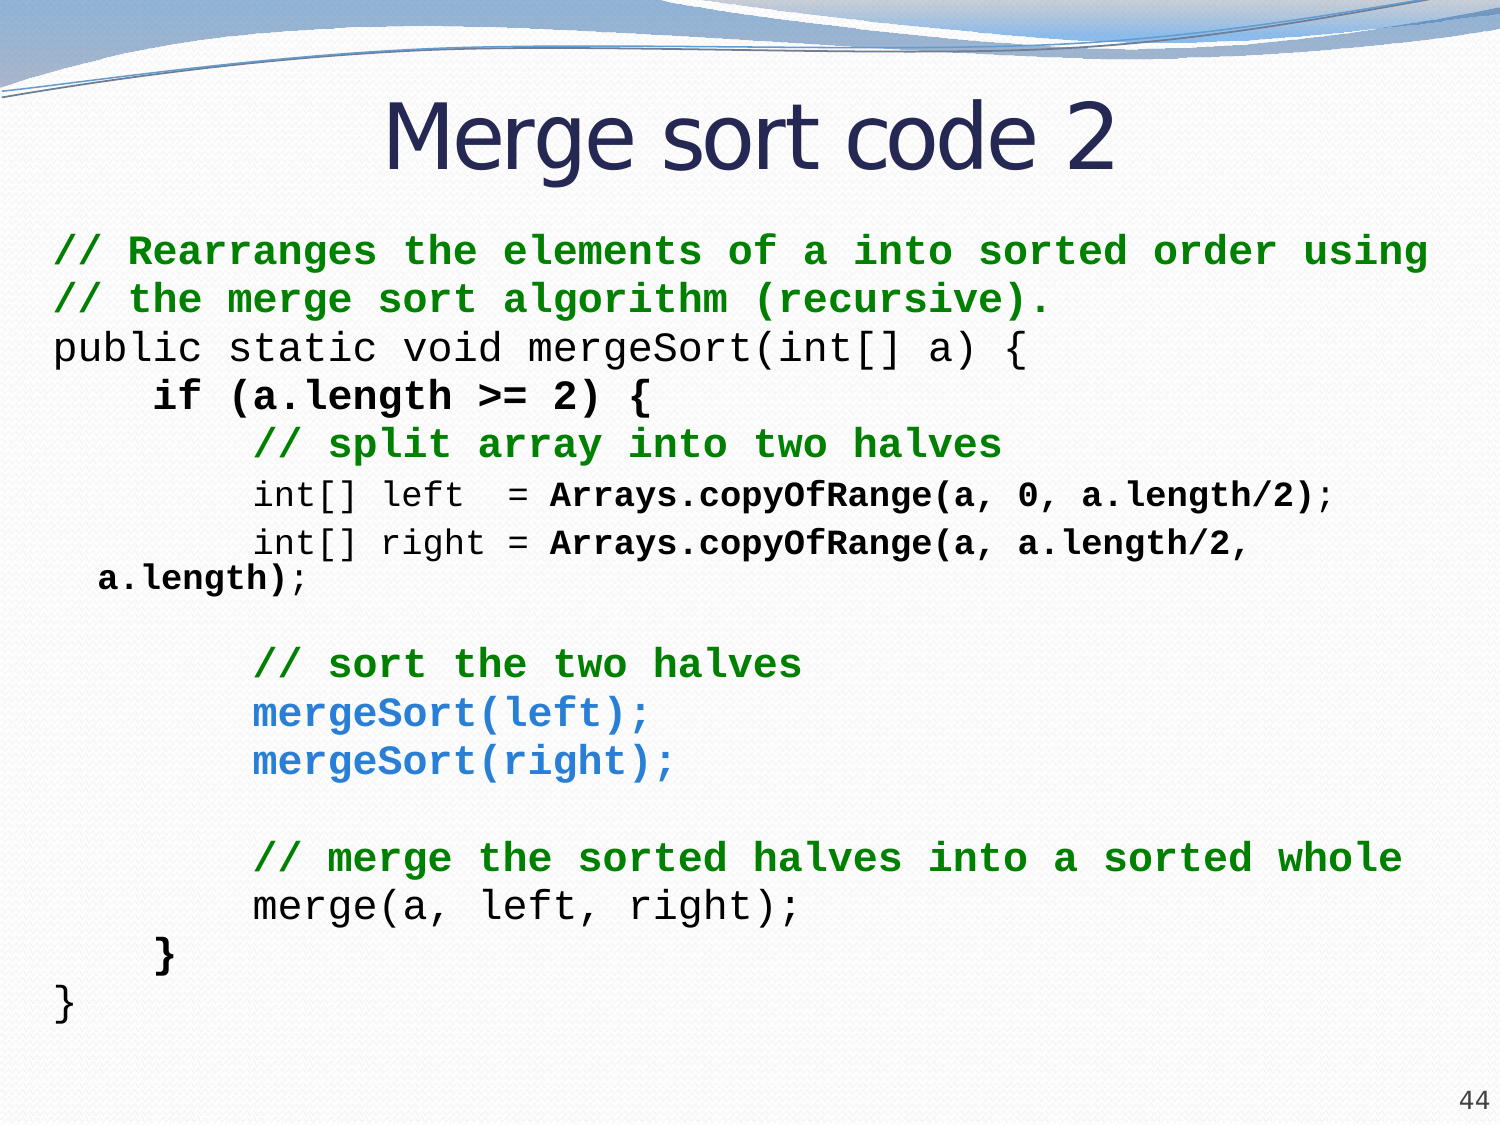

# Merge sort code 2
// Rearranges the elements of a into sorted order using
// the merge sort algorithm (recursive).
public static void mergeSort(int[] a) {
    if (a.length >= 2) {
        // split array into two halves
        int[] left  = Arrays.copyOfRange(a, 0, a.length/2);
        int[] right = Arrays.copyOfRange(a, a.length/2, a.length);

        // sort the two halves
        mergeSort(left);
        mergeSort(right);

        // merge the sorted halves into a sorted whole
        merge(a, left, right);
    }
}